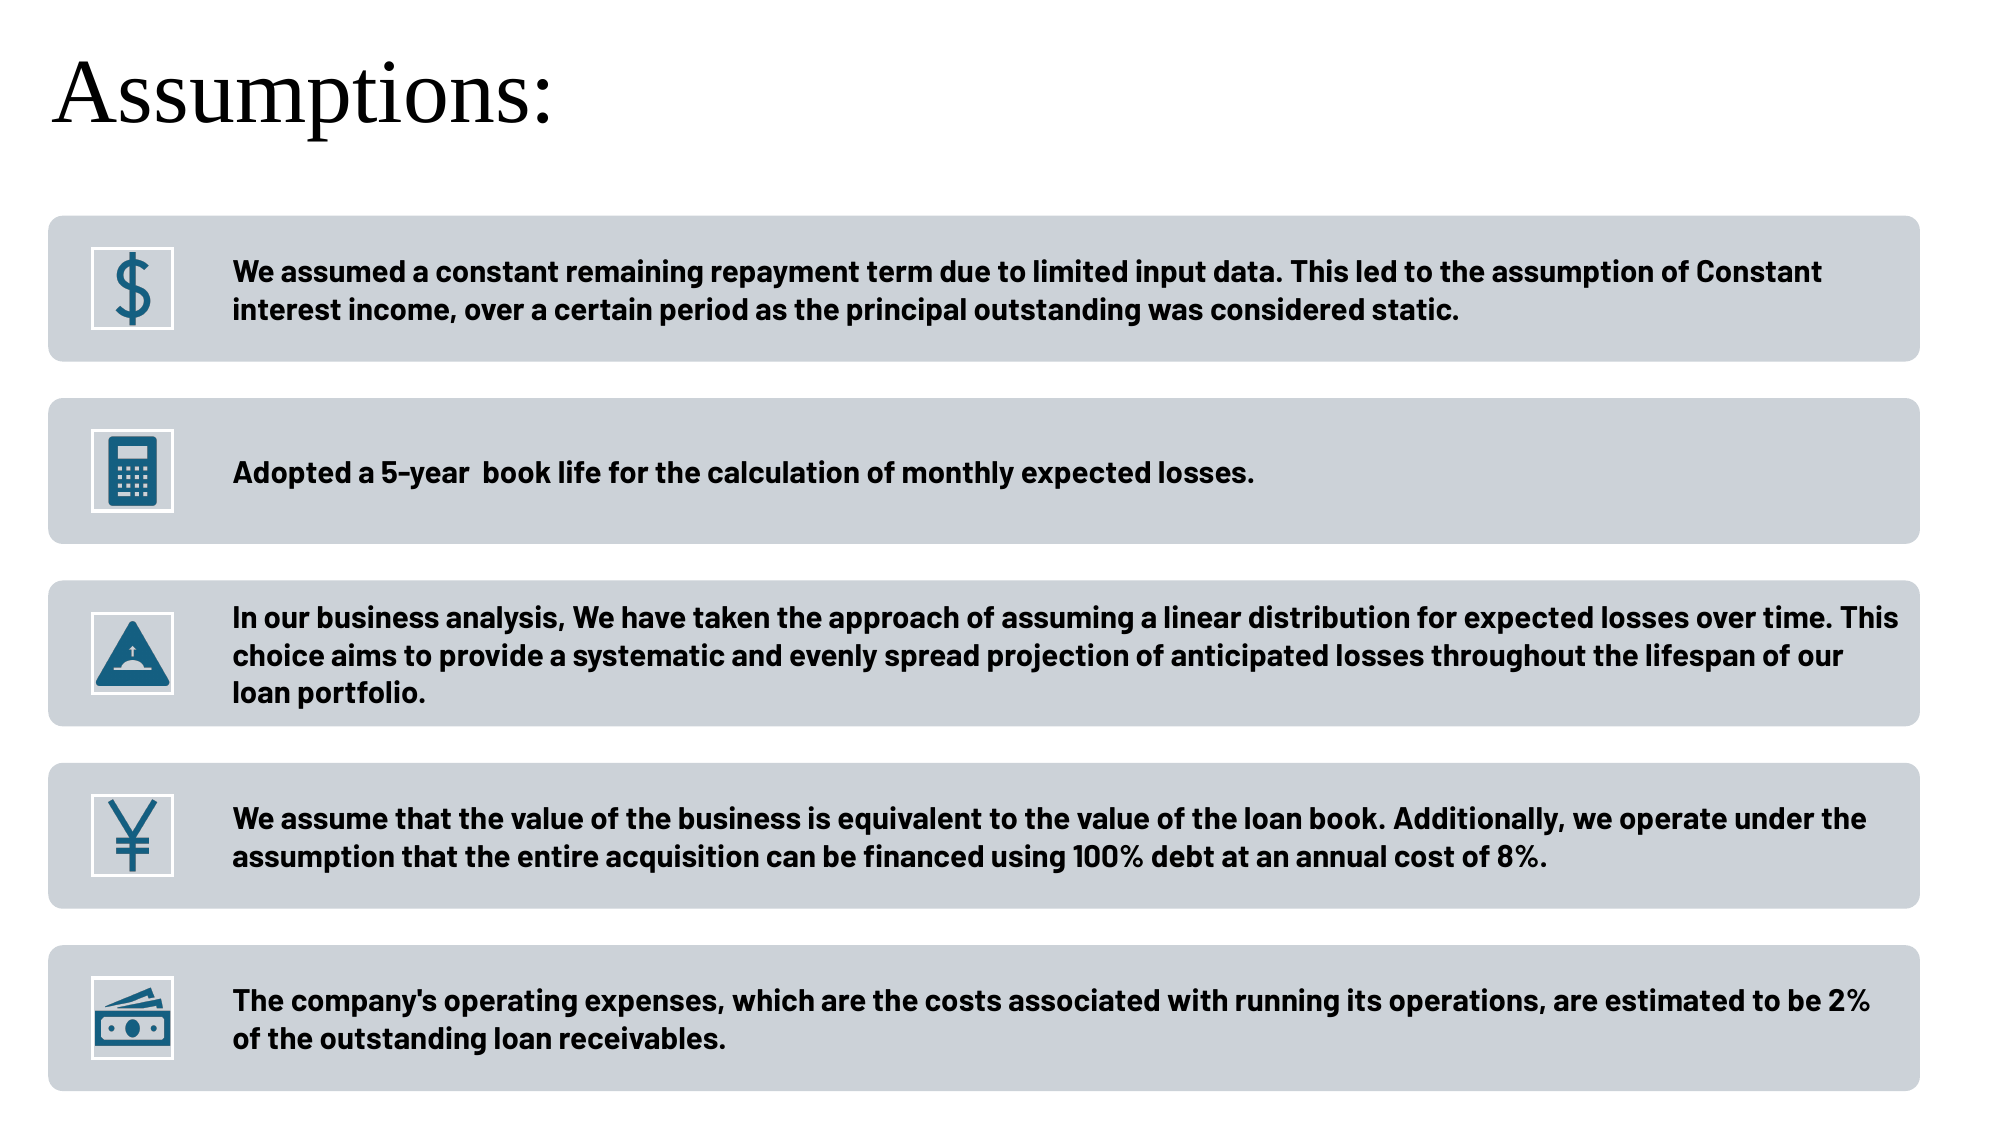

# Assumptions:
We assumed a constant remaining repayment term due to limited input data. This led to the assumption of Constant interest income, over a certain period as the principal outstanding was considered static.
Adopted a 5-year  book life for the calculation of monthly expected losses.
In our business analysis, We have taken the approach of assuming a linear distribution for expected losses over time. This choice aims to provide a systematic and evenly spread projection of anticipated losses throughout the lifespan of our loan portfolio.
We assume that the value of the business is equivalent to the value of the loan book. Additionally, we operate under the assumption that the entire acquisition can be financed using 100% debt at an annual cost of 8%.
The company's operating expenses, which are the costs associated with running its operations, are estimated to be 2% of the outstanding loan receivables.